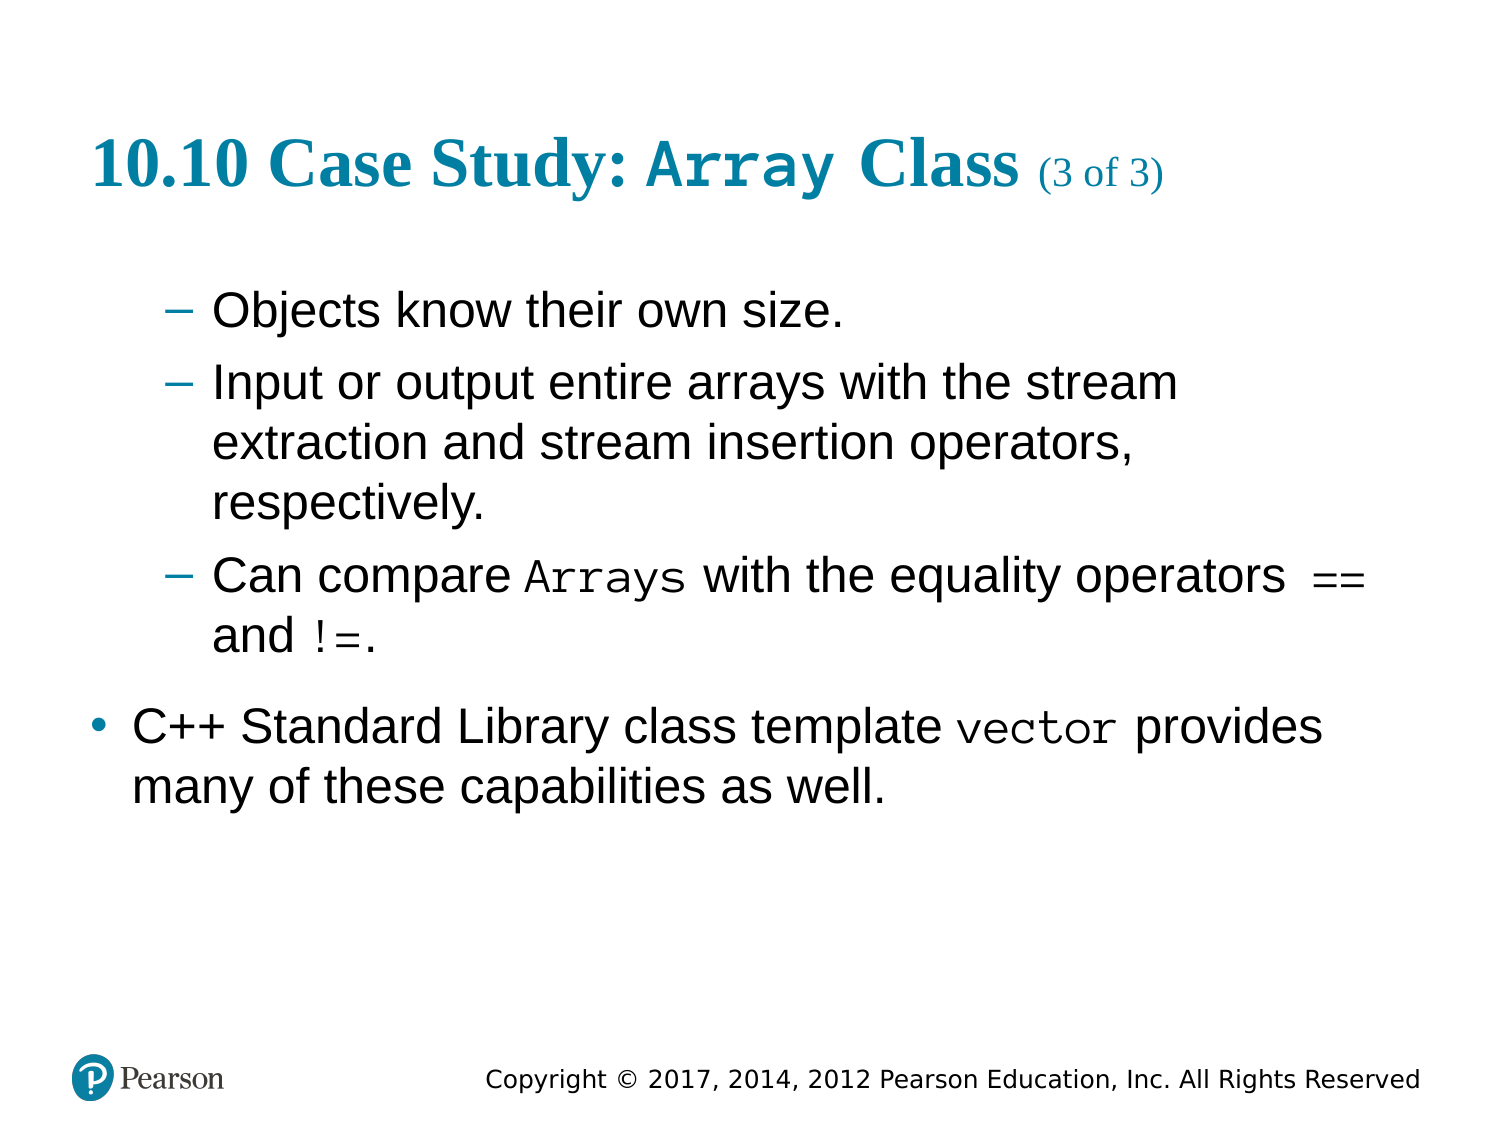

# 10.10 Case Study: Array Class (3 of 3)
Objects know their own size.
Input or output entire arrays with the stream extraction and stream insertion operators, respectively.
Can compare Arrays with the equality operators == and !=.
C++ Standard Library class template vector provides many of these capabilities as well.